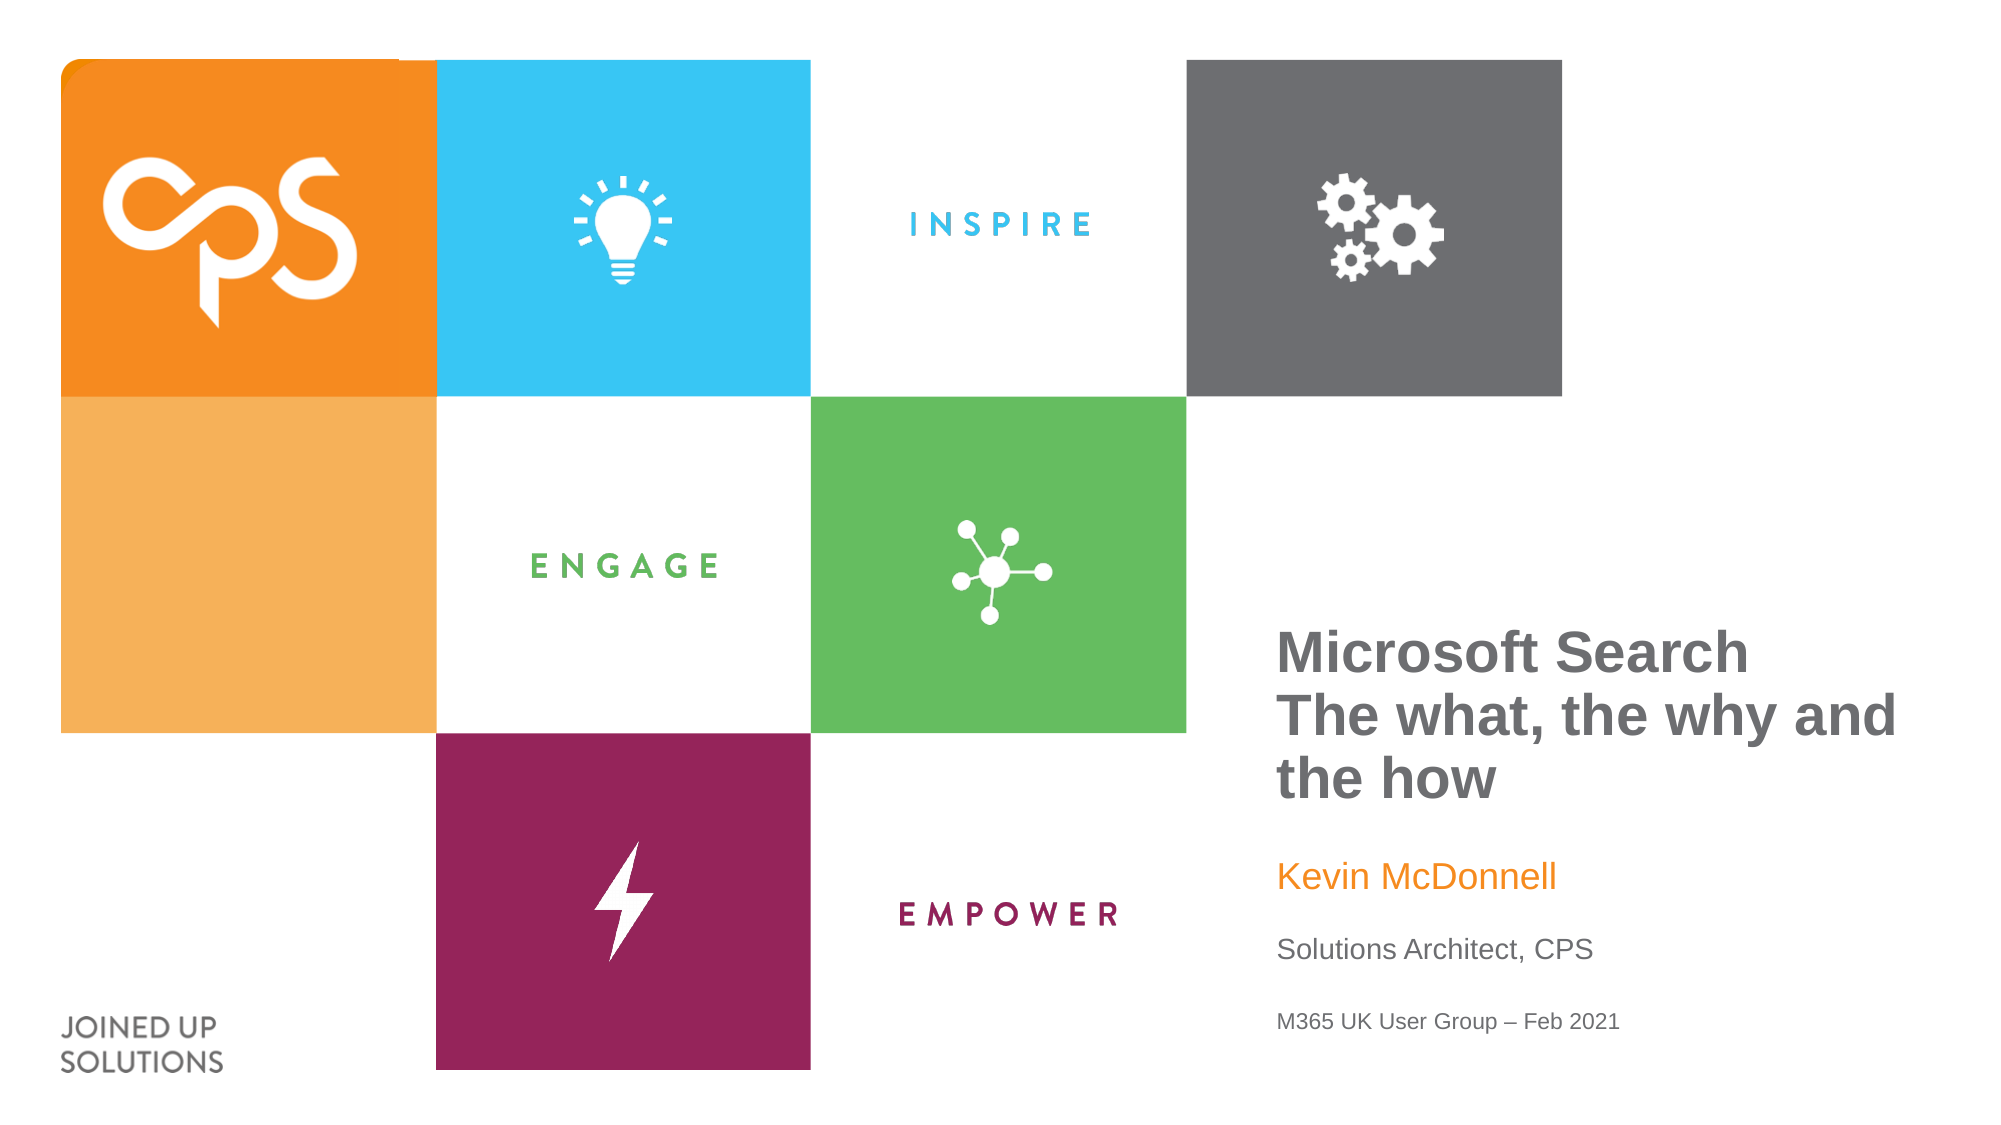

# Microsoft Search The what, the why and the how
Kevin McDonnell
Solutions Architect, CPS
M365 UK User Group – Feb 2021